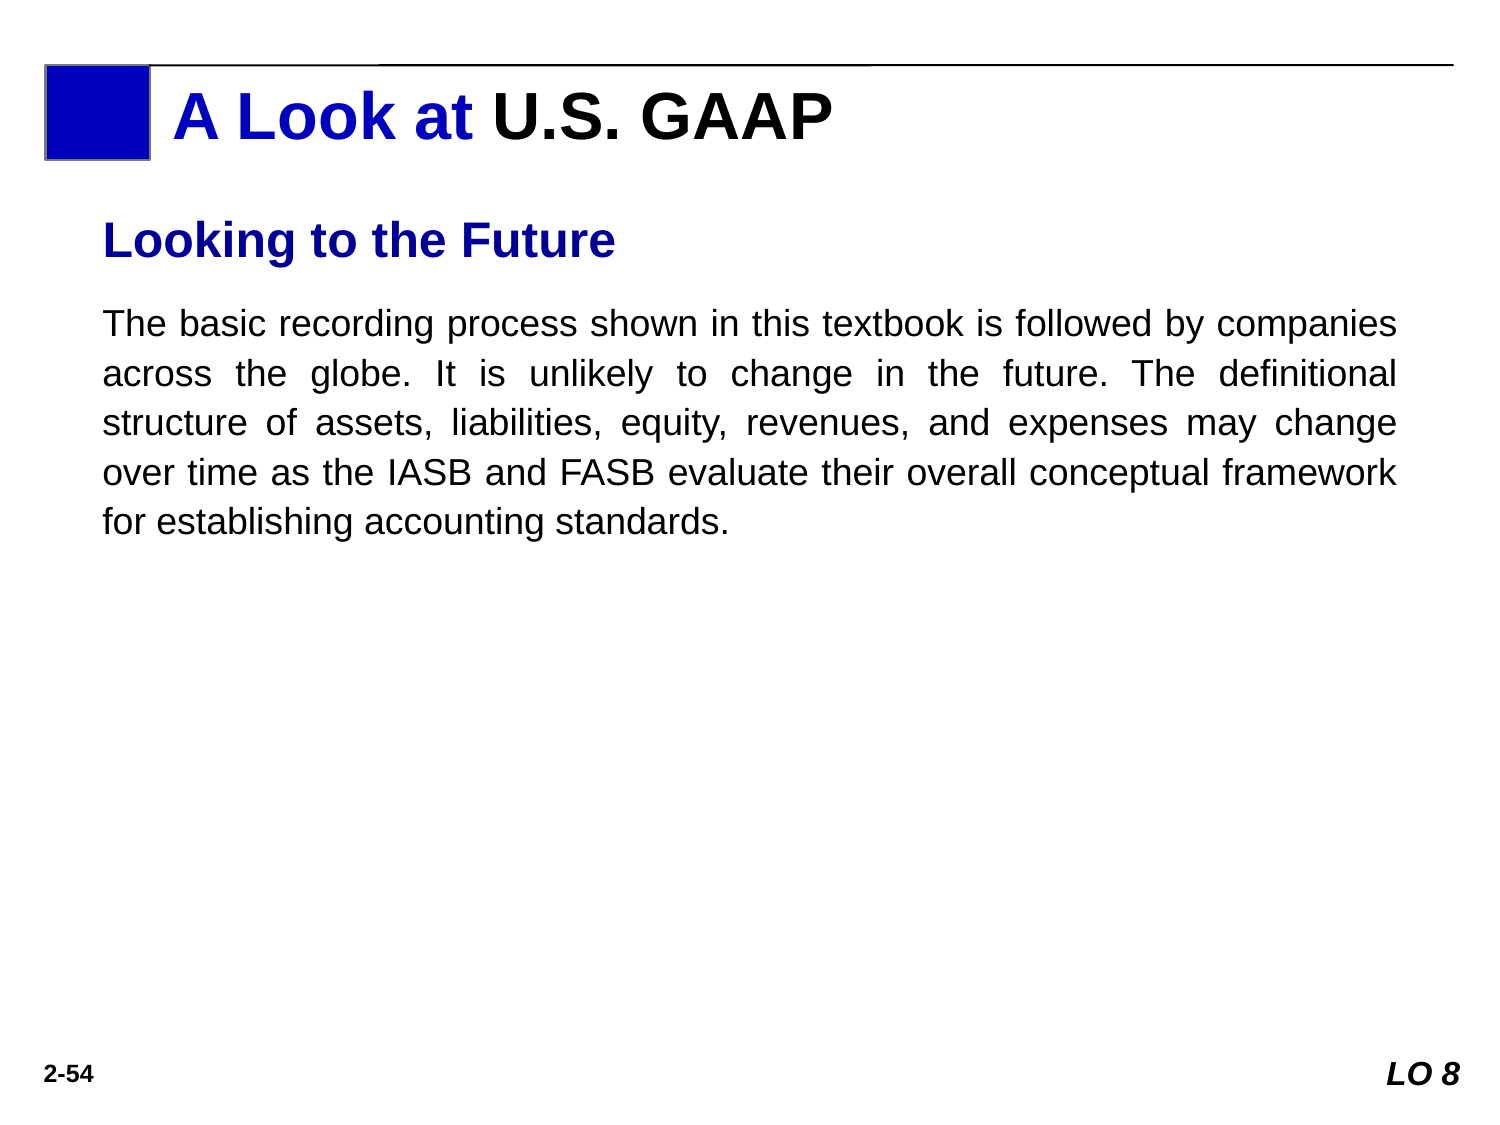

A Look at U.S. GAAP
Looking to the Future
The basic recording process shown in this textbook is followed by companies across the globe. It is unlikely to change in the future. The definitional structure of assets, liabilities, equity, revenues, and expenses may change over time as the IASB and FASB evaluate their overall conceptual framework for establishing accounting standards.
LO 8